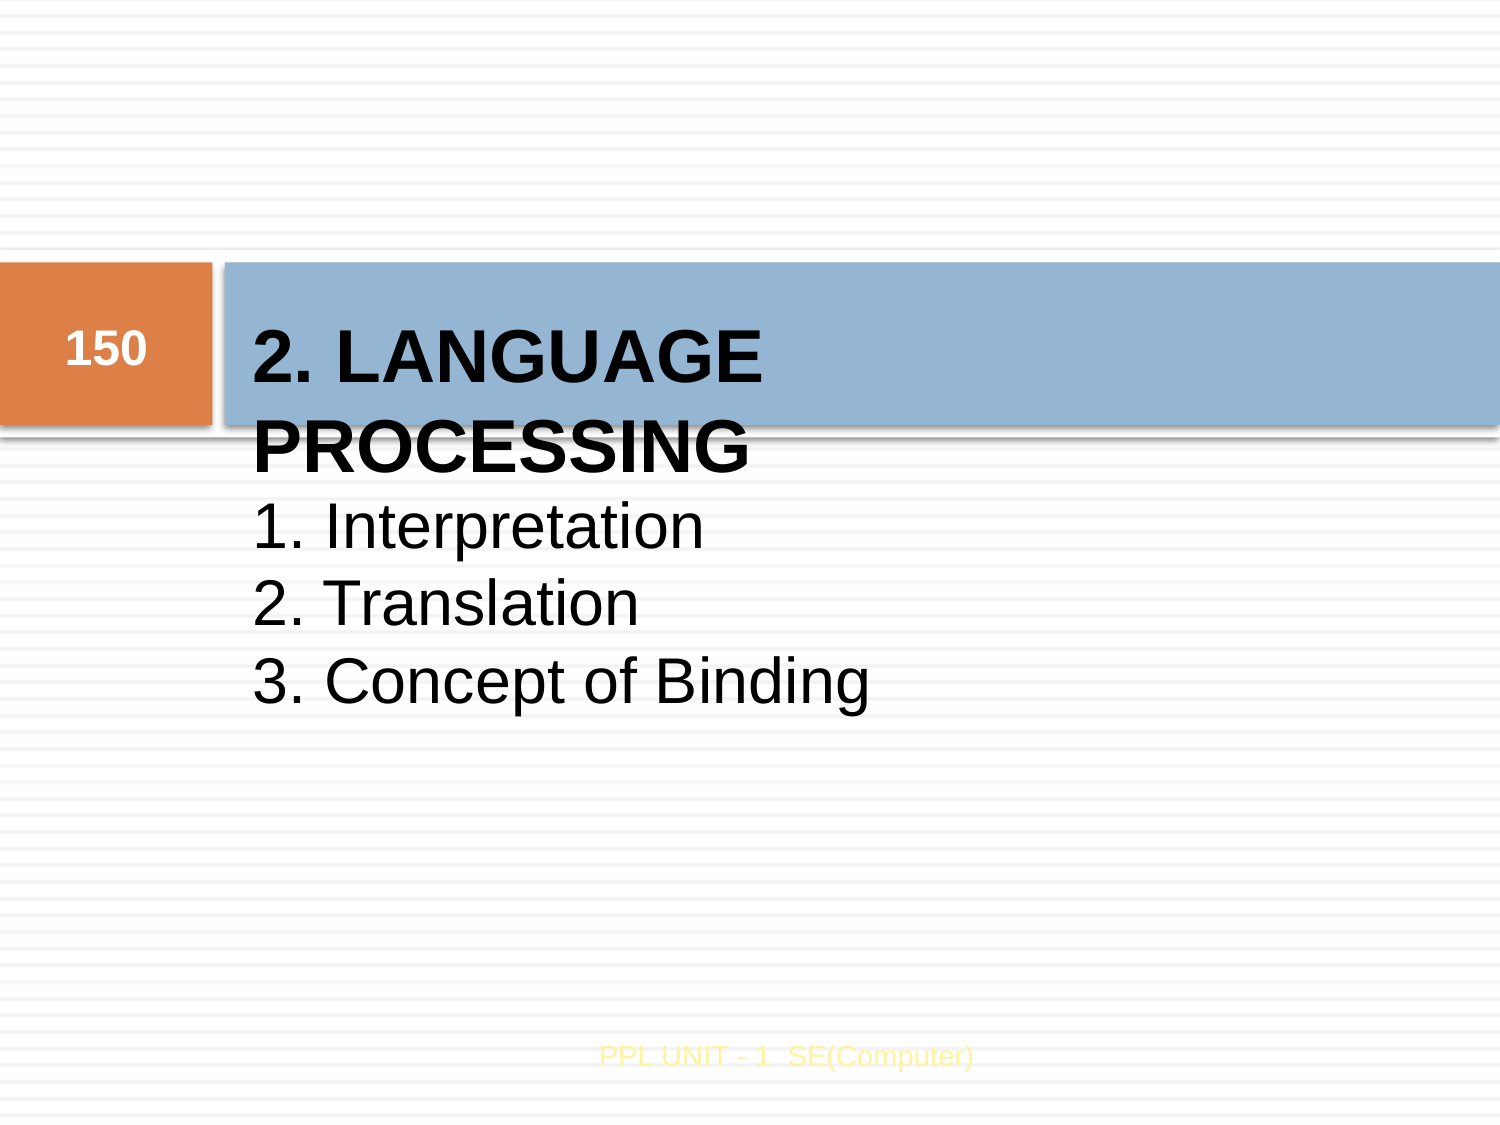

150
2. LANGUAGE PROCESSING
# 1. Interpretation 2. Translation 3. Concept of Binding
PPL UNIT - 1  SE(Computer)